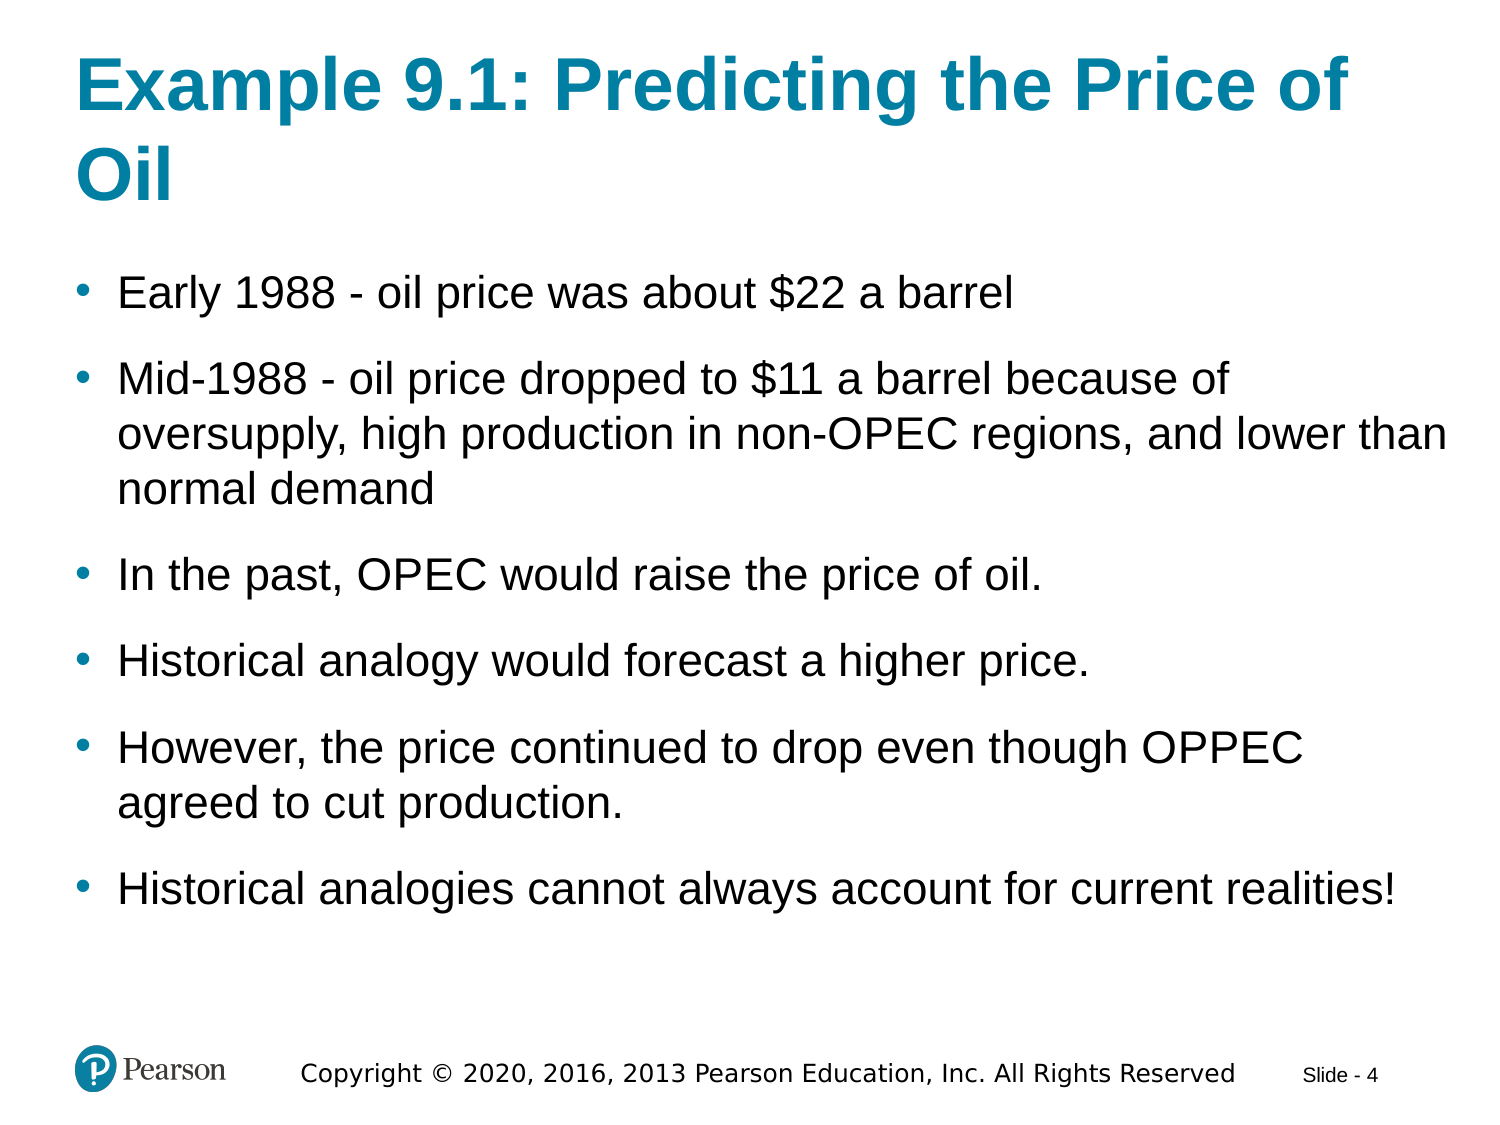

# Example 9.1: Predicting the Price of Oil
Early 1988 - oil price was about $22 a barrel
Mid-1988 - oil price dropped to $11 a barrel because of oversupply, high production in non-O P E C regions, and lower than normal demand
In the past, O P E C would raise the price of oil.
Historical analogy would forecast a higher price.
However, the price continued to drop even though O P P E C agreed to cut production.
Historical analogies cannot always account for current realities!